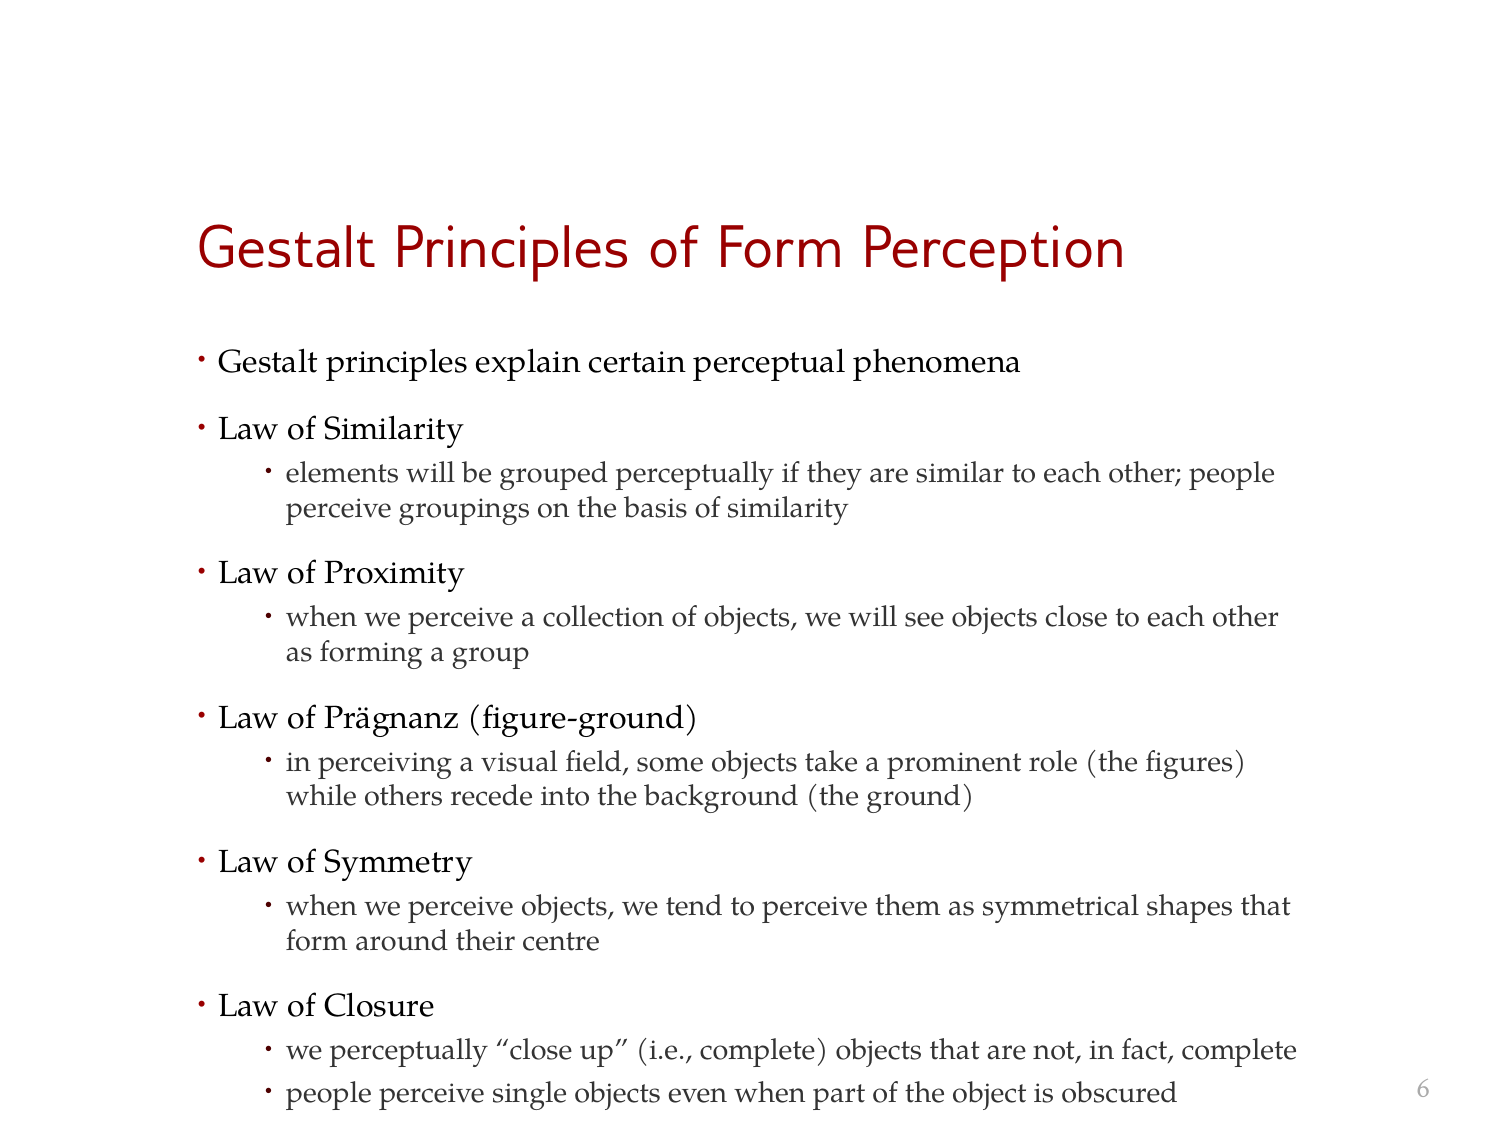

# Gestalt Principles of Form Perception
Gestalt principles explain certain perceptual phenomena
Law of Similarity
elements will be grouped perceptually if they are similar to each other; people perceive groupings on the basis of similarity
Law of Proximity
when we perceive a collection of objects, we will see objects close to each other as forming a group
Law of Prägnanz (figure-ground)
in perceiving a visual field, some objects take a prominent role (the figures) while others recede into the background (the ground)
Law of Symmetry
when we perceive objects, we tend to perceive them as symmetrical shapes that form around their centre
Law of Closure
we perceptually “close up” (i.e., complete) objects that are not, in fact, complete
people perceive single objects even when part of the object is obscured
6